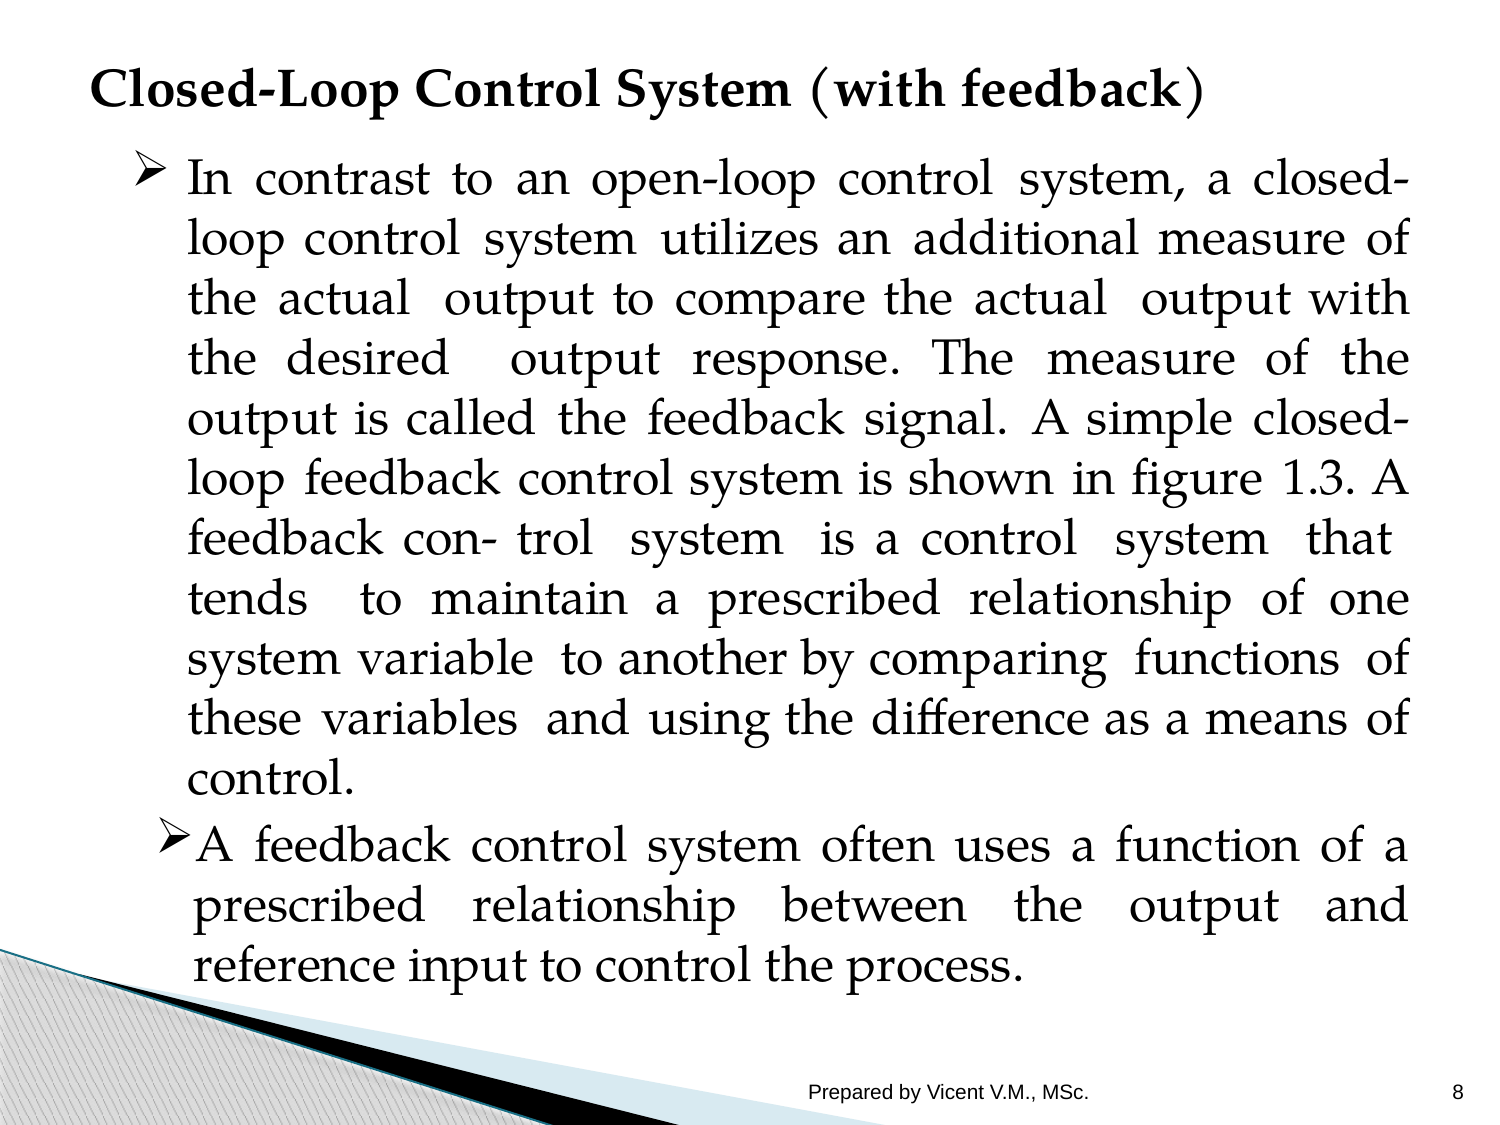

# Closed-Loop Control System (with feedback)
In contrast to an open-loop control system, a closed-loop control system utilizes an additional measure of the actual  output to compare the actual  output with the desired  output response. The measure of the output is called the feedback signal. A simple closed-loop feedback control system is shown in figure 1.3. A feedback con- trol  system  is a control  system  that  tends  to maintain a prescribed relationship of one system variable  to another by comparing  functions  of these variables  and using the difference as a means of control.
A feedback control system often uses a function of a prescribed relationship between the output and reference input to control the process.

Prepared by Vicent V.M., MSc.
8